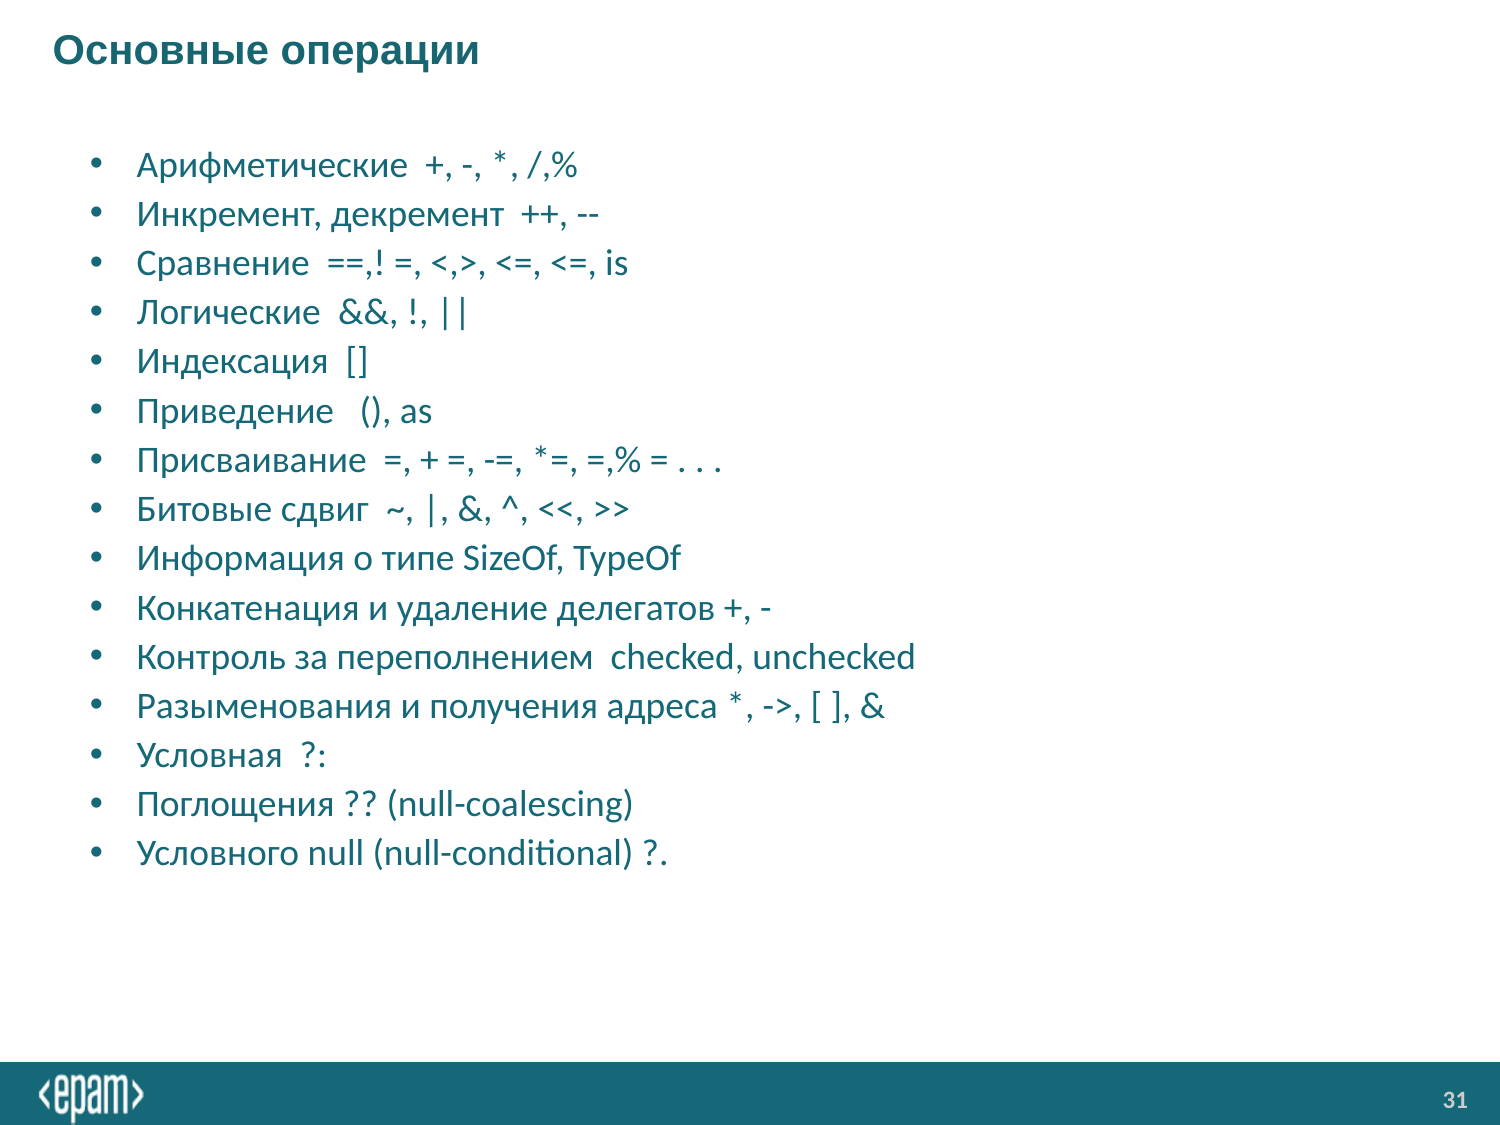

# Основные операции
Арифметические  +, -, *, /,%
Инкремент, декремент  ++, --
Сравнение  ==,! =, <,>, <=, <=, is
Логические  &&, !, ||
Индексация  []
Приведение   (), as
Присваивание  =, + =, -=, *=, =,% = . . .
Битовые сдвиг  ~, |, &, ^, <<, >>
Информация о типе SizeOf, TypeOf
Конкатенация и удаление делегатов +, -
Контроль за переполнением  checked, unchecked
Разыменования и получения адреса *, ->, [ ], &
Условная  ?:
Поглощения ?? (null-coalescing)
Условного null (null-conditional) ?.